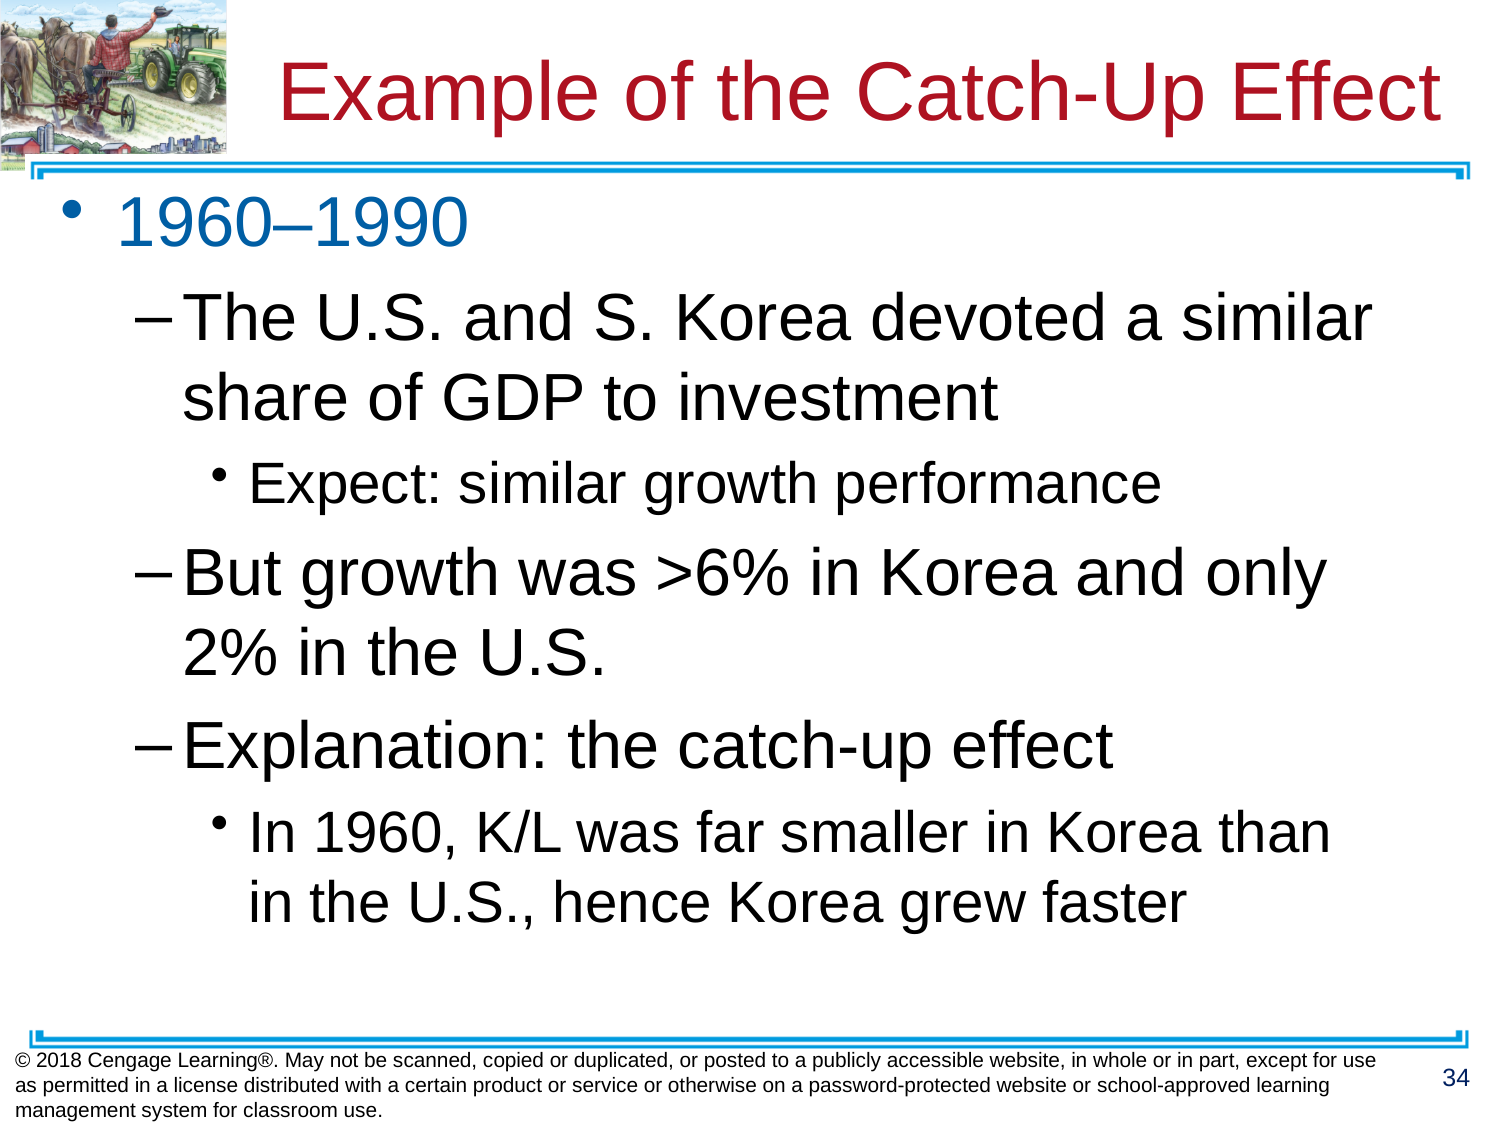

# Example of the Catch-Up Effect
1960–1990
The U.S. and S. Korea devoted a similar share of GDP to investment
Expect: similar growth performance
But growth was >6% in Korea and only 2% in the U.S.
Explanation: the catch-up effect
In 1960, K/L was far smaller in Korea than
in the U.S., hence Korea grew faster
© 2018 Cengage Learning®. May not be scanned, copied or duplicated, or posted to a publicly accessible website, in whole or in part, except for use as permitted in a license distributed with a certain product or service or otherwise on a password-protected website or school-approved learning management system for classroom use.
34